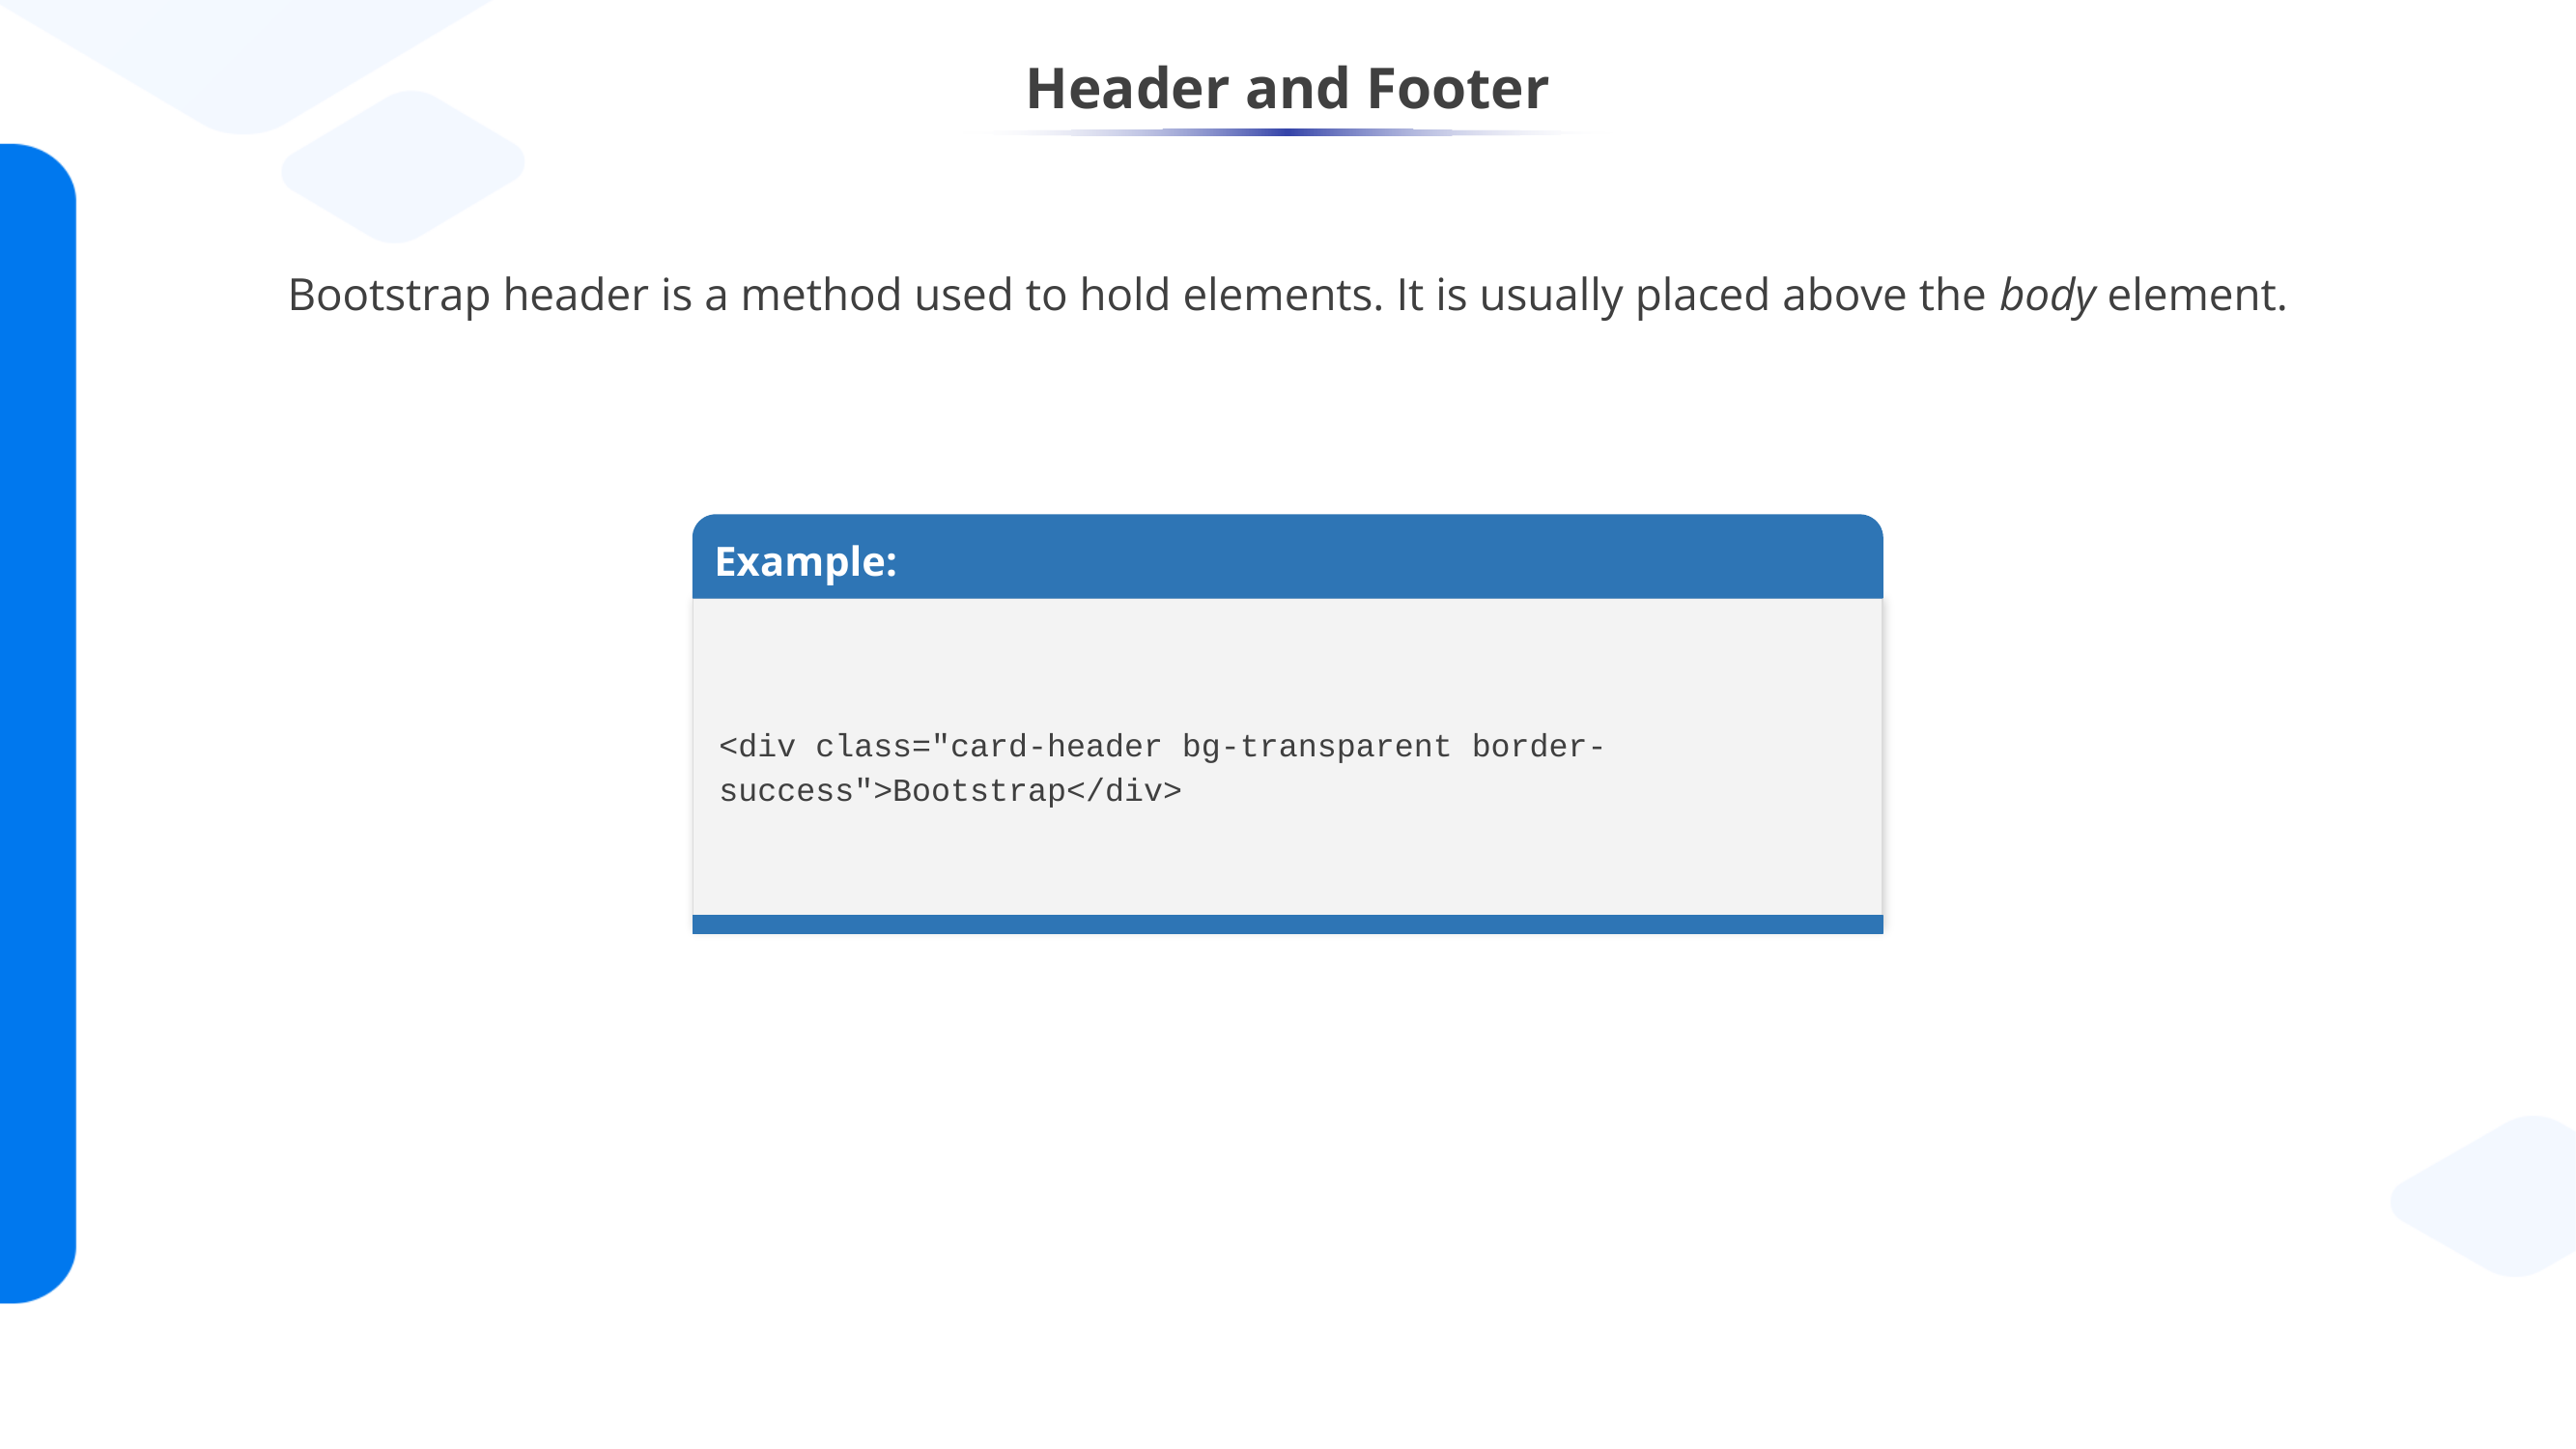

# Header and Footer

Bootstrap header is a method used to hold elements. It is usually placed above the body element.
Example:
<div class="card-header bg-transparent border-success">Bootstrap</div>